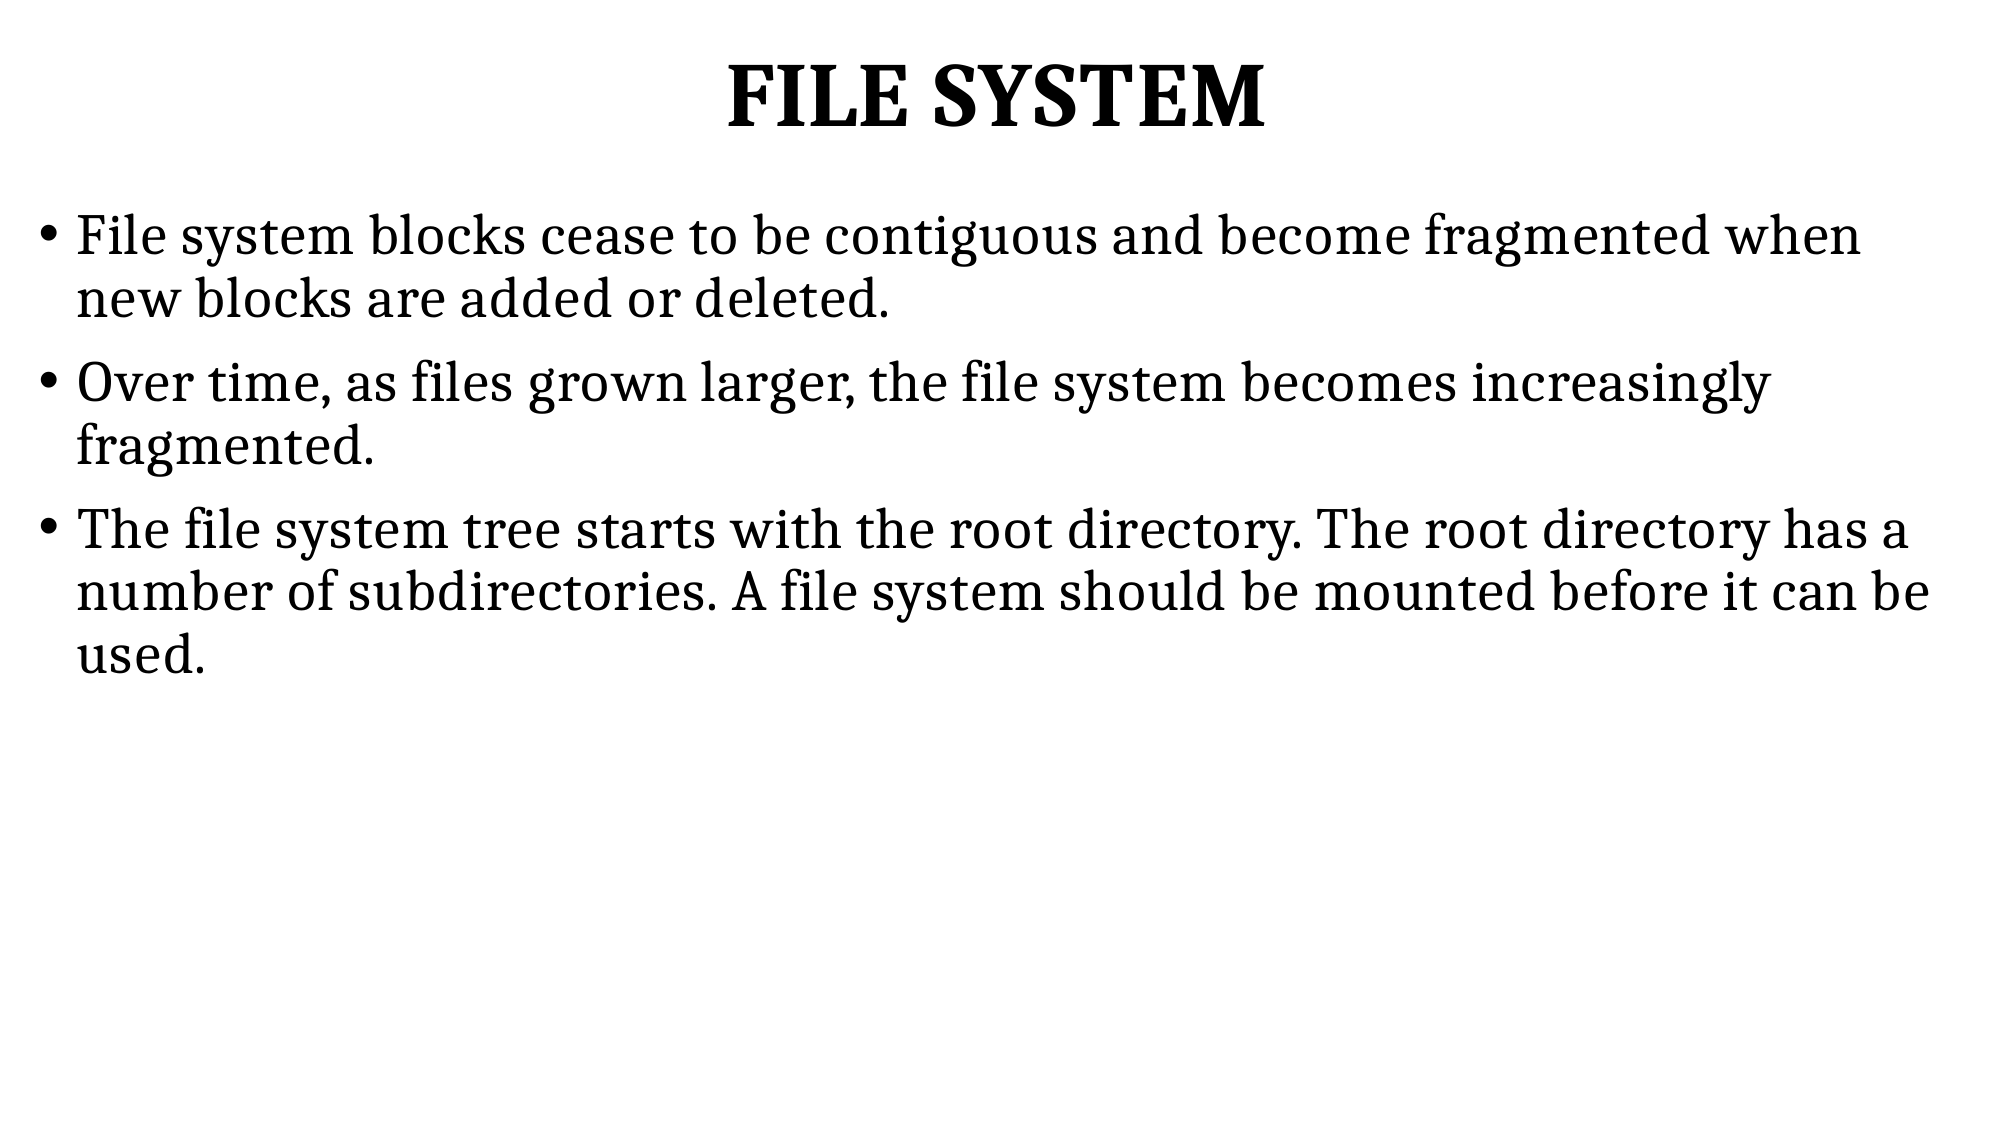

# FILE SYSTEM
File system blocks cease to be contiguous and become fragmented when new blocks are added or deleted.
Over time, as files grown larger, the file system becomes increasingly fragmented.
The file system tree starts with the root directory. The root directory has a number of subdirectories. A file system should be mounted before it can be used.